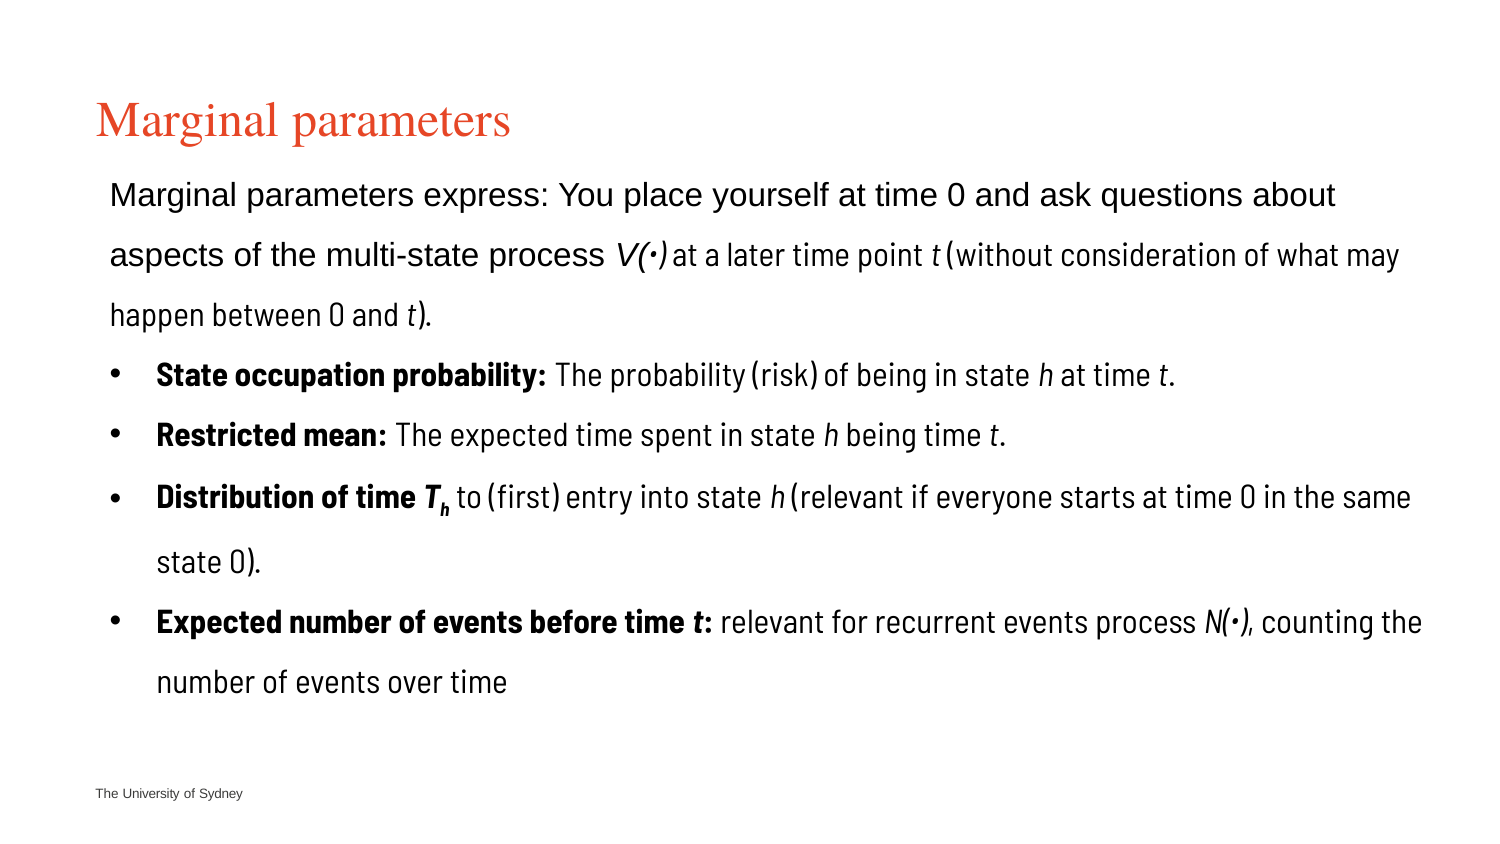

# Marginal parameters
Marginal parameters express: You place yourself at time 0 and ask questions about aspects of the multi-state process V(ꞏ) at a later time point t (without consideration of what may happen between 0 and t).
State occupation probability: The probability (risk) of being in state h at time t.
Restricted mean: The expected time spent in state h being time t.
Distribution of time Th to (first) entry into state h (relevant if everyone starts at time 0 in the same state 0).
Expected number of events before time t: relevant for recurrent events process N(ꞏ), counting the number of events over time